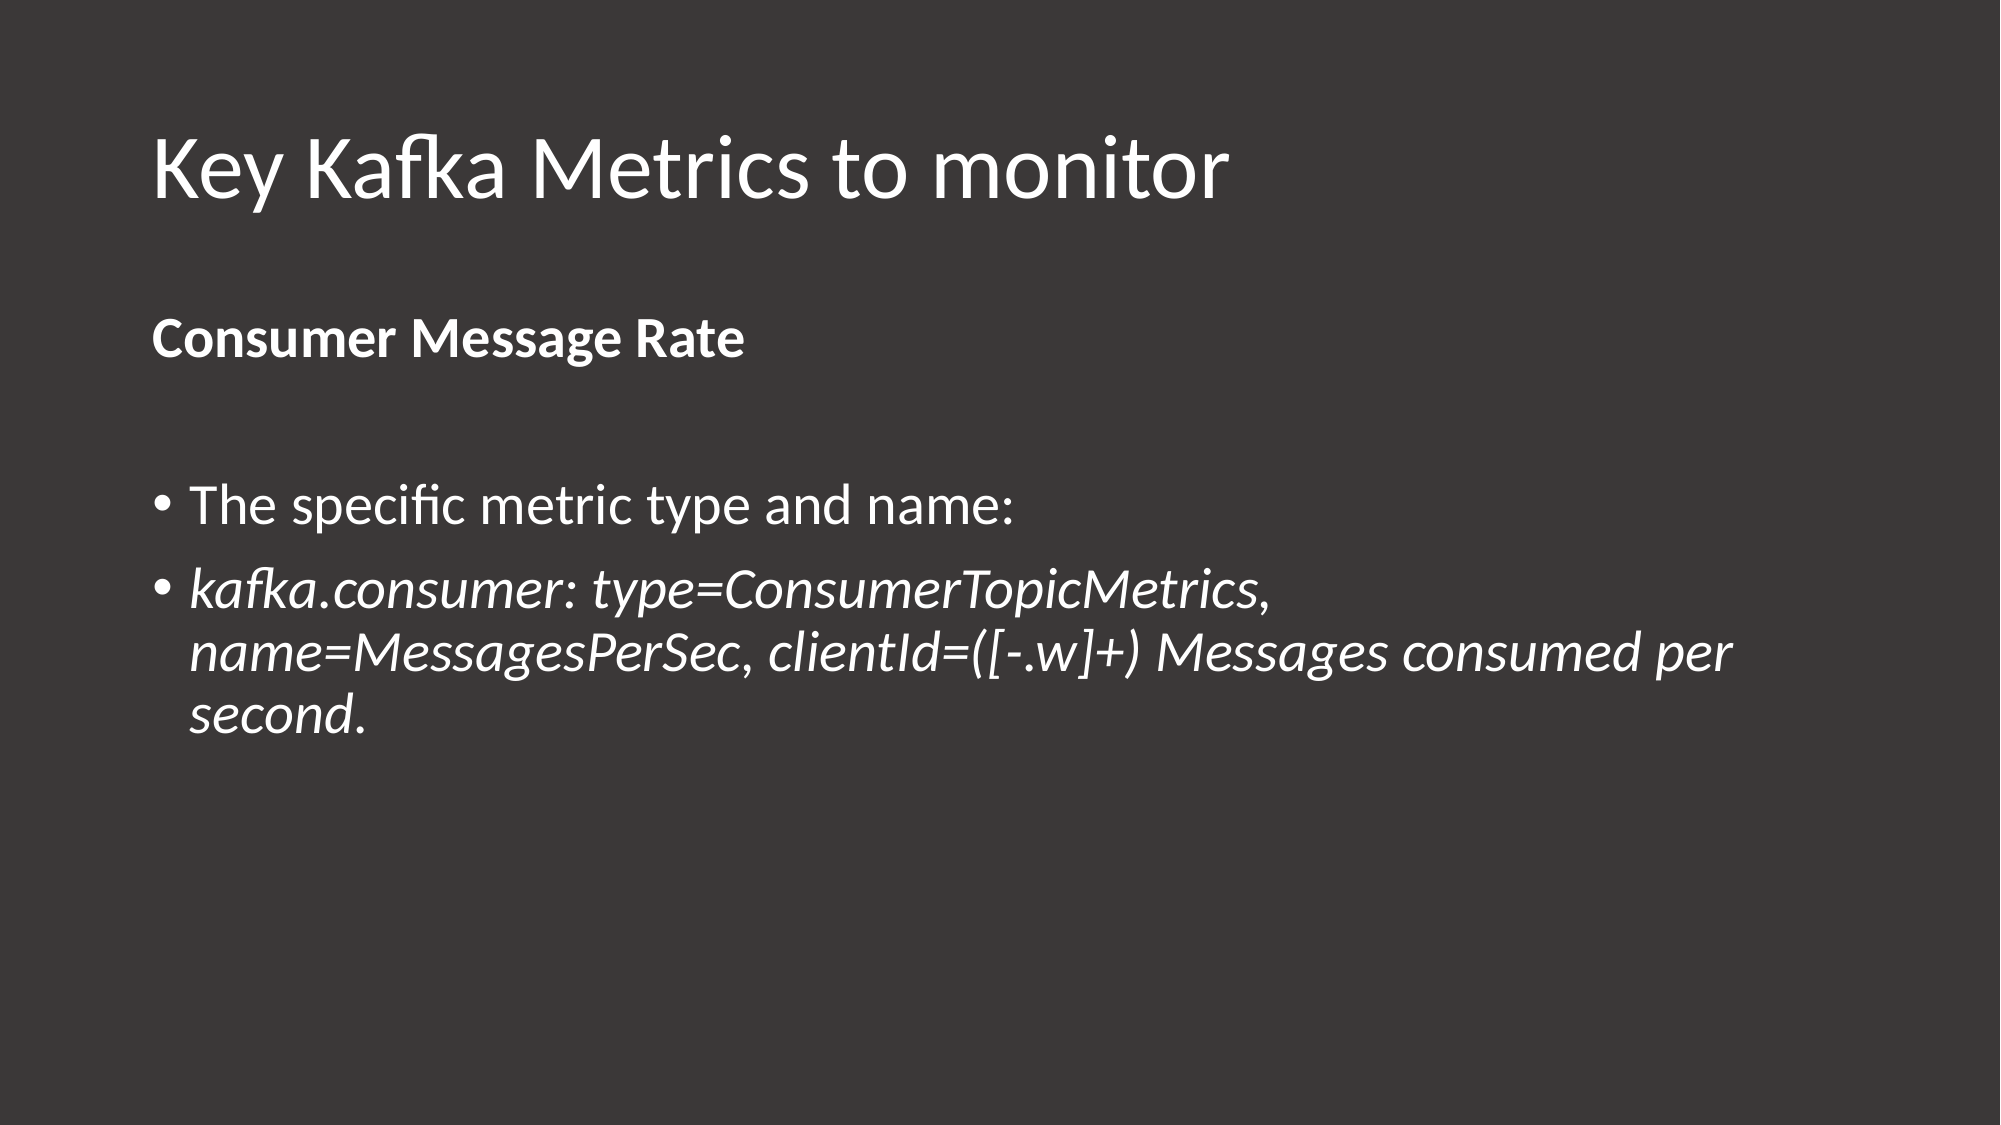

# Key Kafka Metrics to monitor
Consumer Message Rate

The specific metric type and name:
kafka.consumer: type=ConsumerTopicMetrics, name=MessagesPerSec, clientId=([-.w]+) Messages consumed per second.